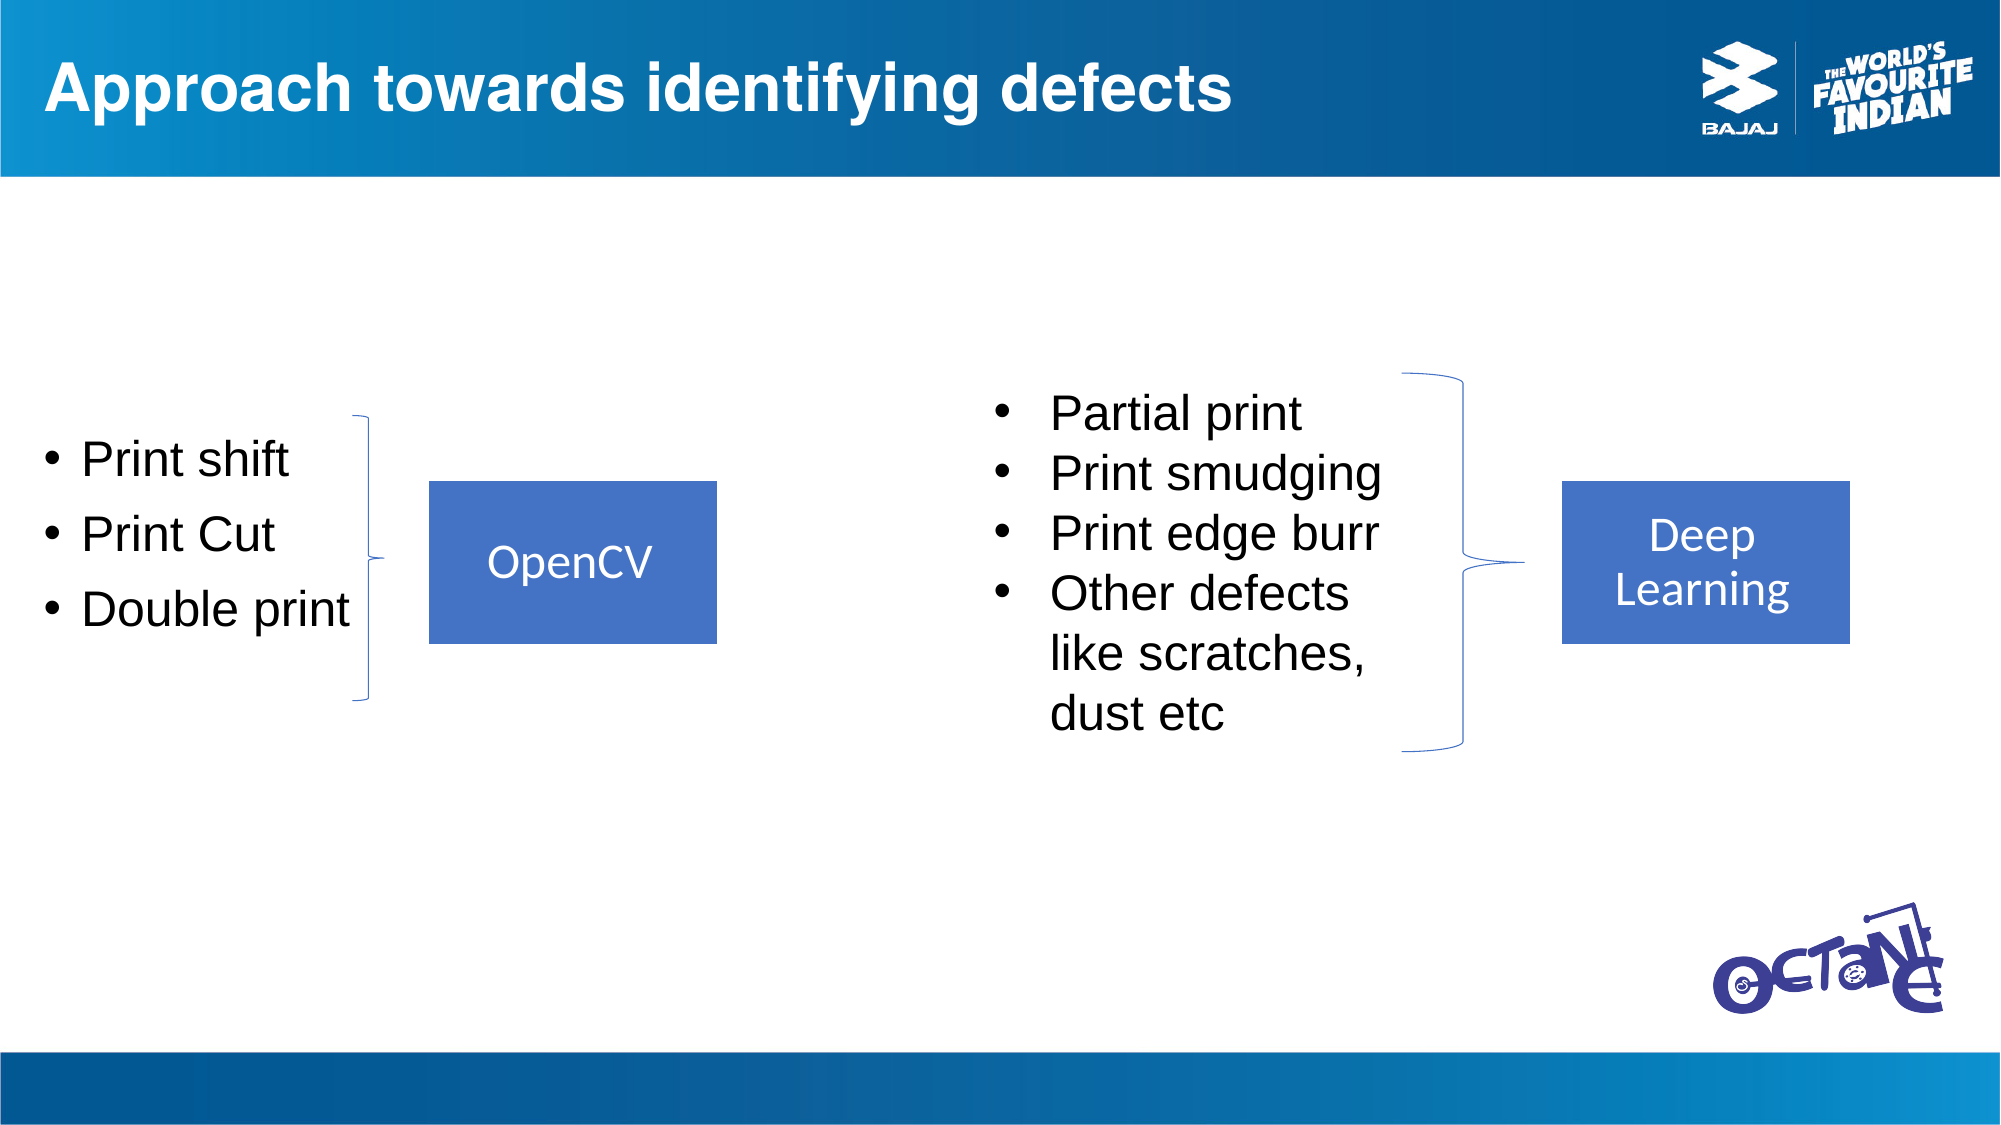

# Approach towards identifying defects

Print shift
Print Cut
Double print

Partial print
Print smudging
Print edge burr
Other defects like scratches, dust etc

OpenCV

Deep Learning